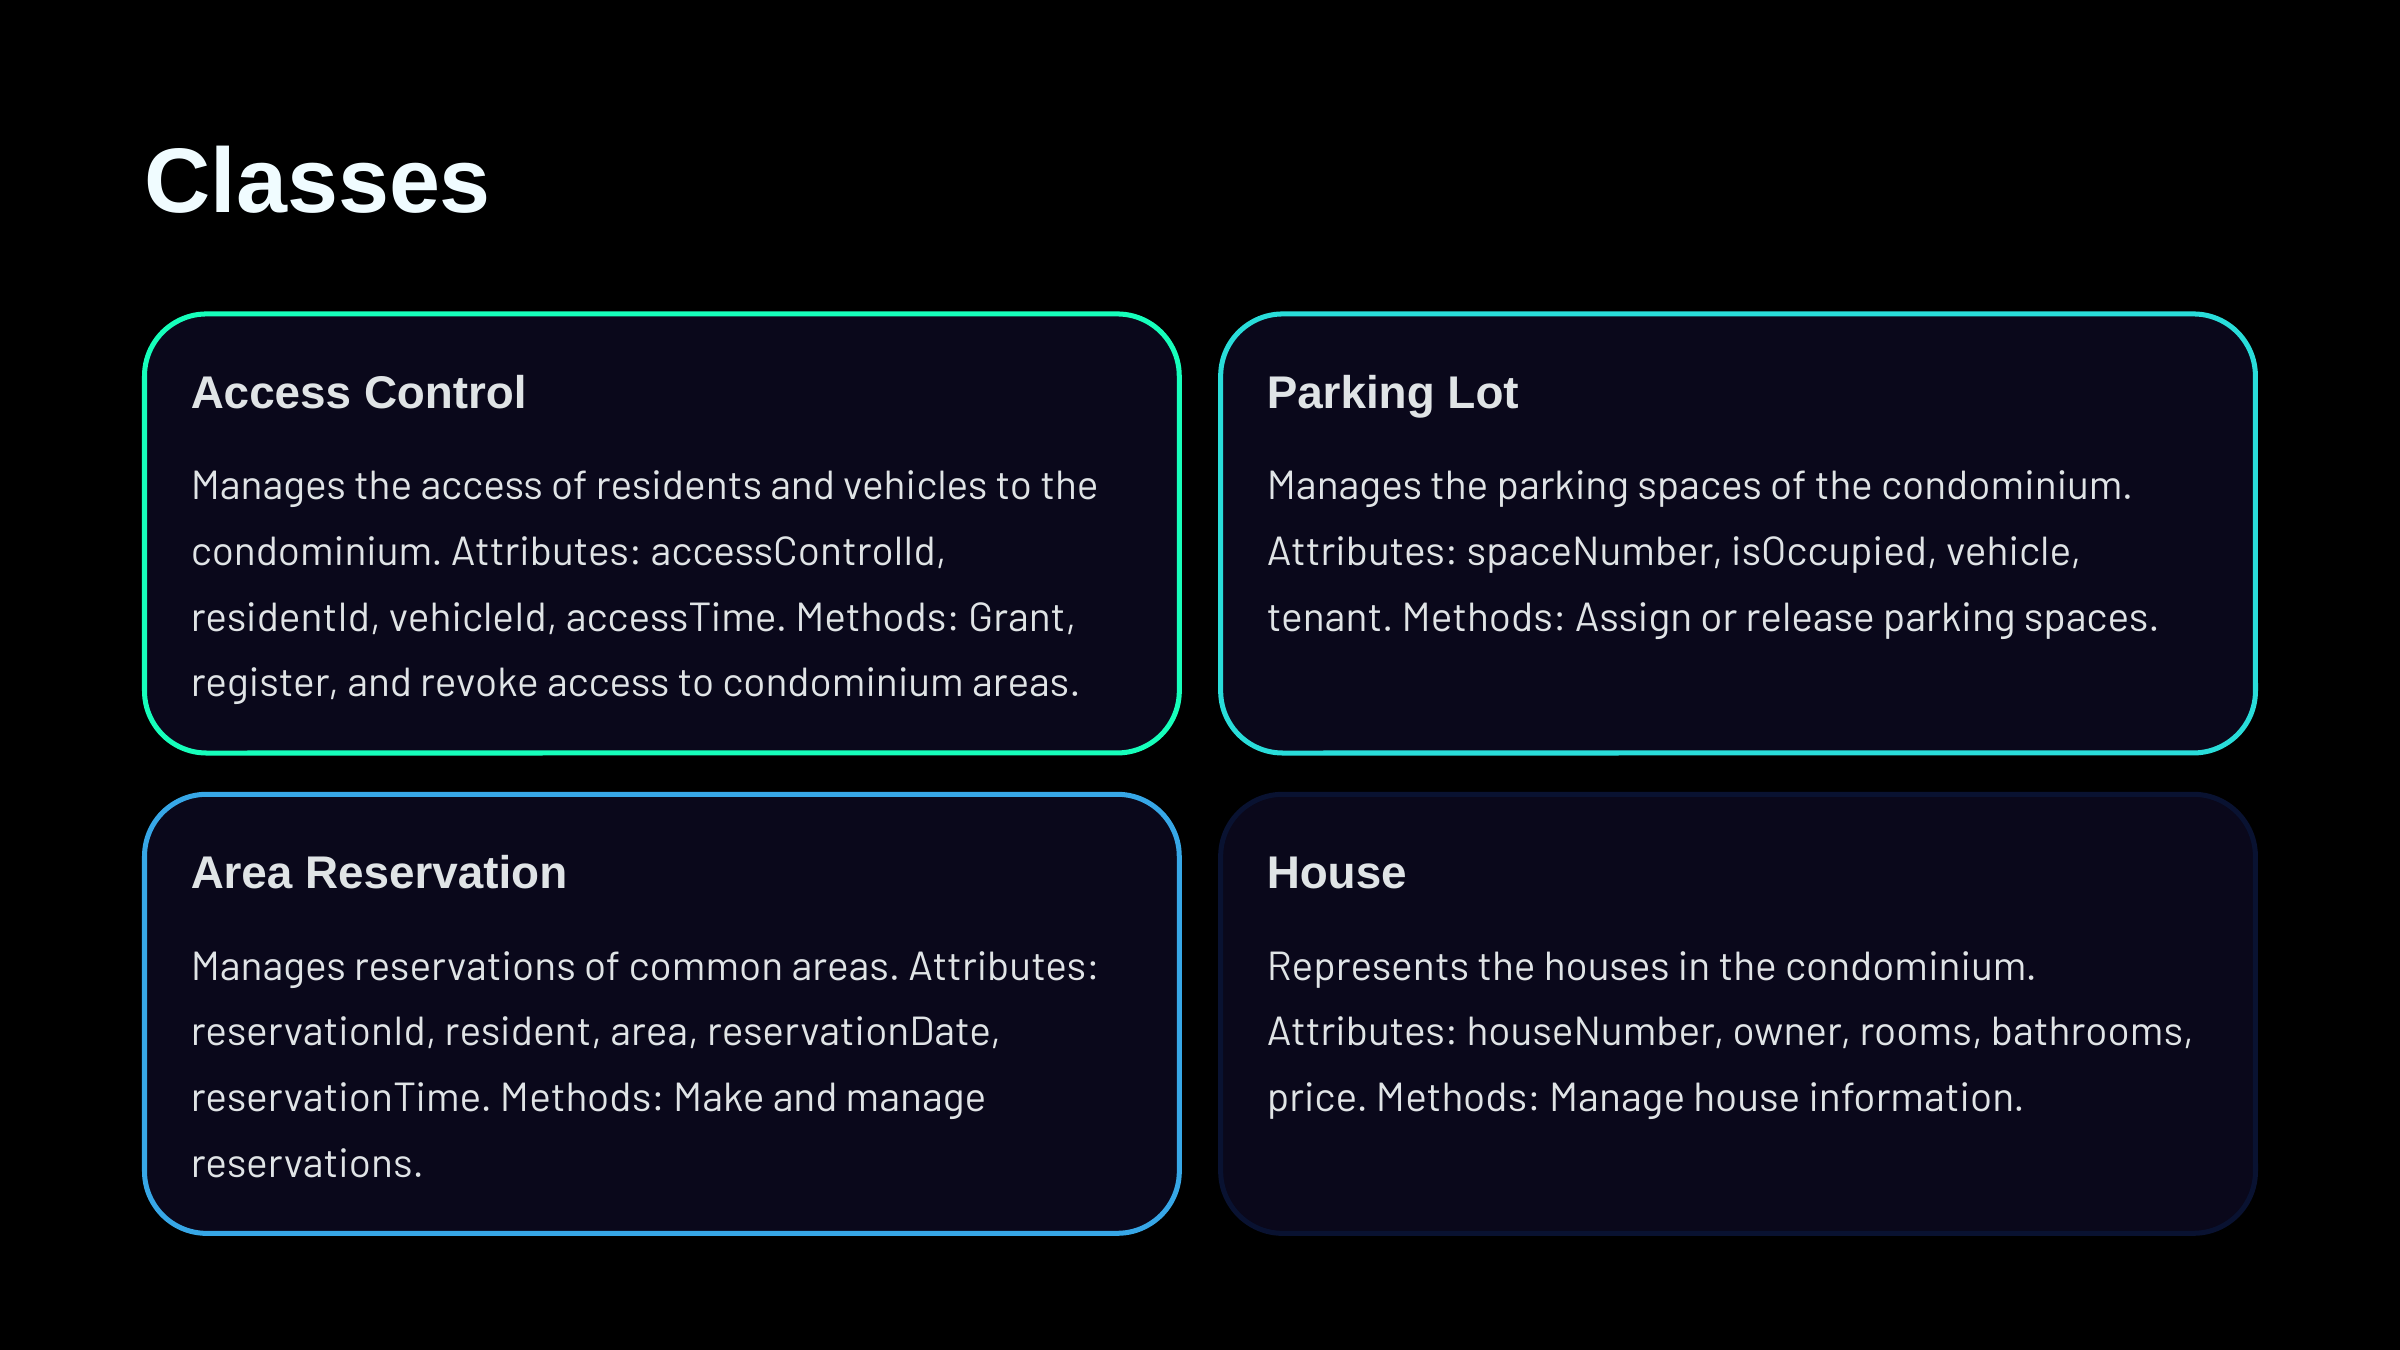

Classes

Access Control
Parking Lot
Manages the access of residents and vehicles to the condominium. Attributes: accessControlId, residentId, vehicleId, accessTime. Methods: Grant, register, and revoke access to condominium areas.
Manages the parking spaces of the condominium. Attributes: spaceNumber, isOccupied, vehicle, tenant. Methods: Assign or release parking spaces.

Area Reservation
House
Manages reservations of common areas. Attributes: reservationId, resident, area, reservationDate, reservationTime. Methods: Make and manage reservations.
Represents the houses in the condominium. Attributes: houseNumber, owner, rooms, bathrooms, price. Methods: Manage house information.